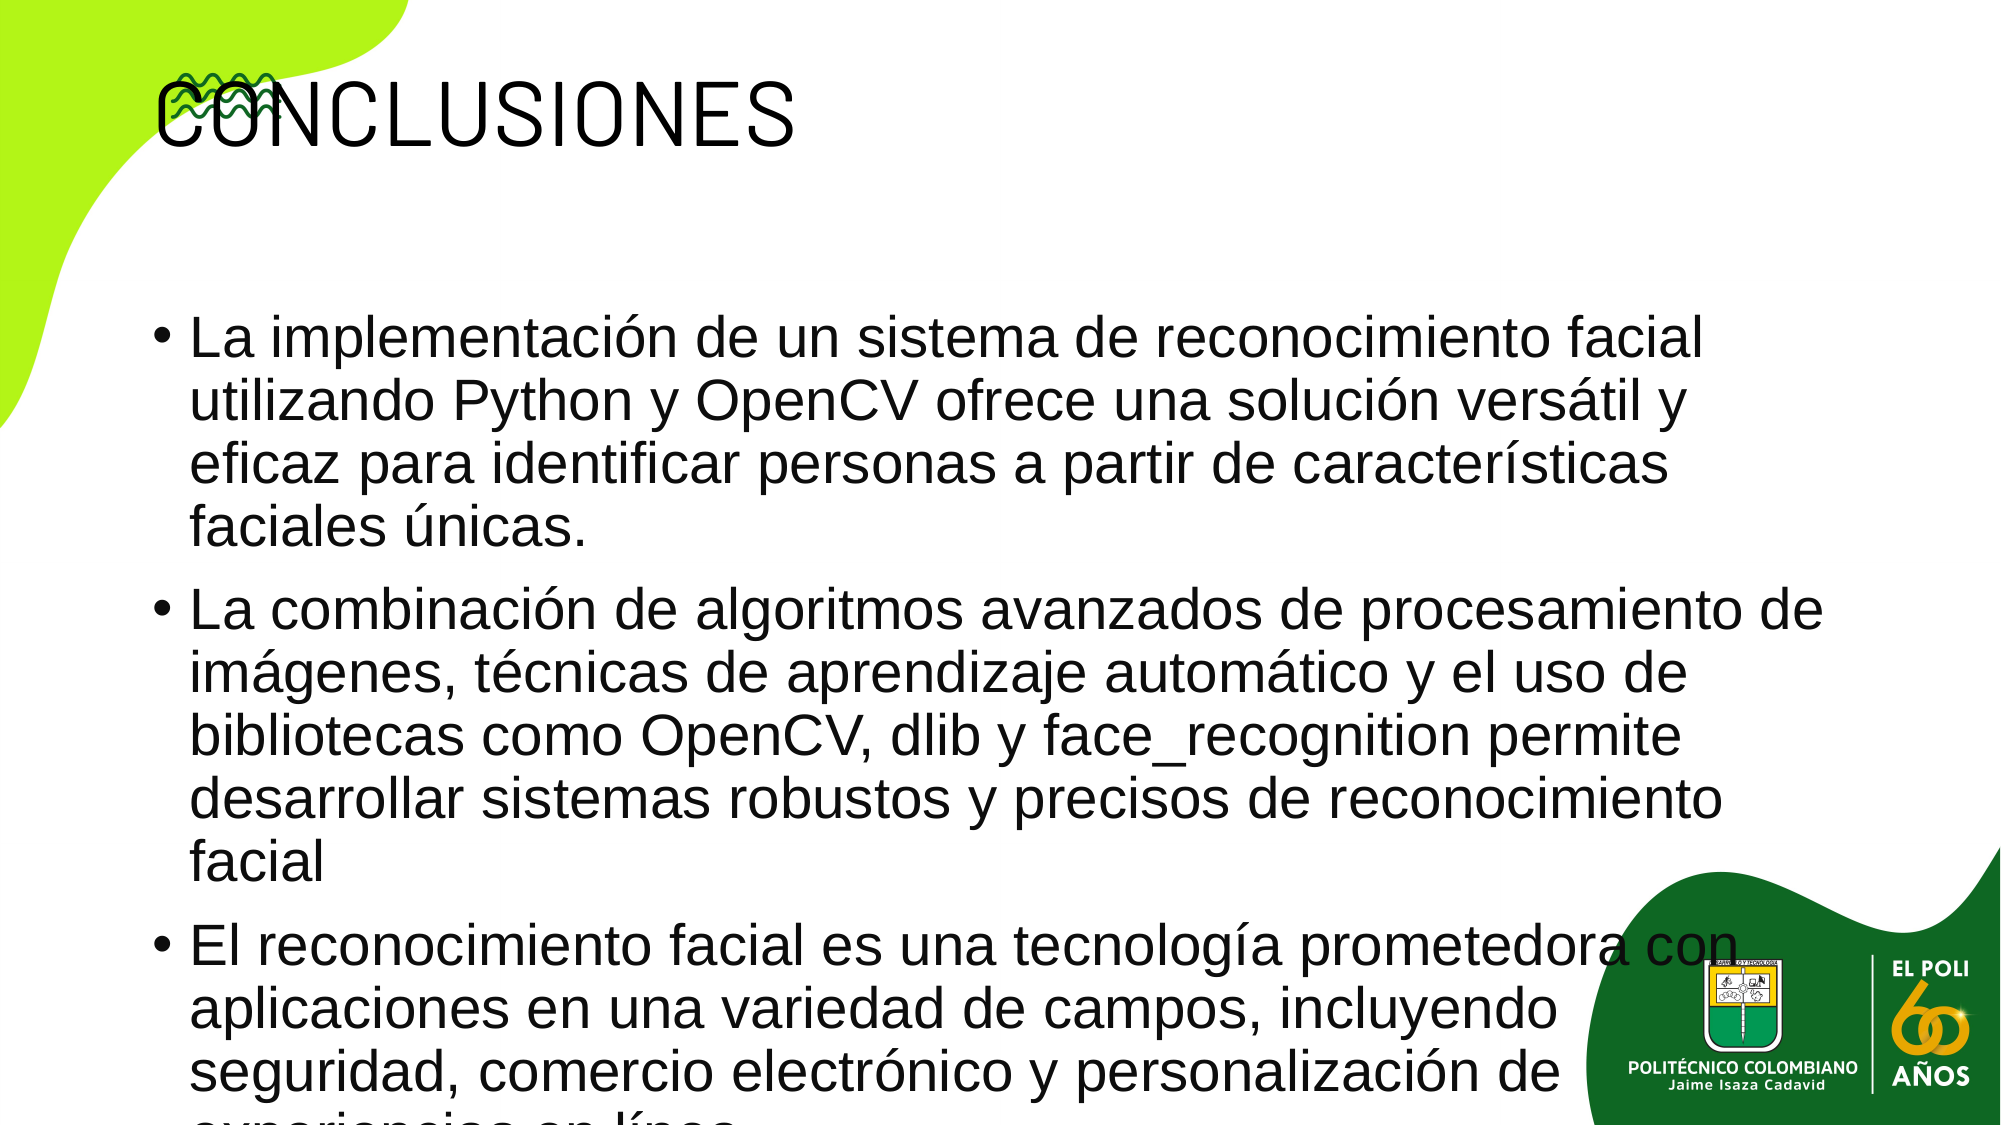

CONCLUSIONES
La implementación de un sistema de reconocimiento facial utilizando Python y OpenCV ofrece una solución versátil y eficaz para identificar personas a partir de características faciales únicas.
La combinación de algoritmos avanzados de procesamiento de imágenes, técnicas de aprendizaje automático y el uso de bibliotecas como OpenCV, dlib y face_recognition permite desarrollar sistemas robustos y precisos de reconocimiento facial
El reconocimiento facial es una tecnología prometedora con aplicaciones en una variedad de campos, incluyendo seguridad, comercio electrónico y personalización de experiencias en línea